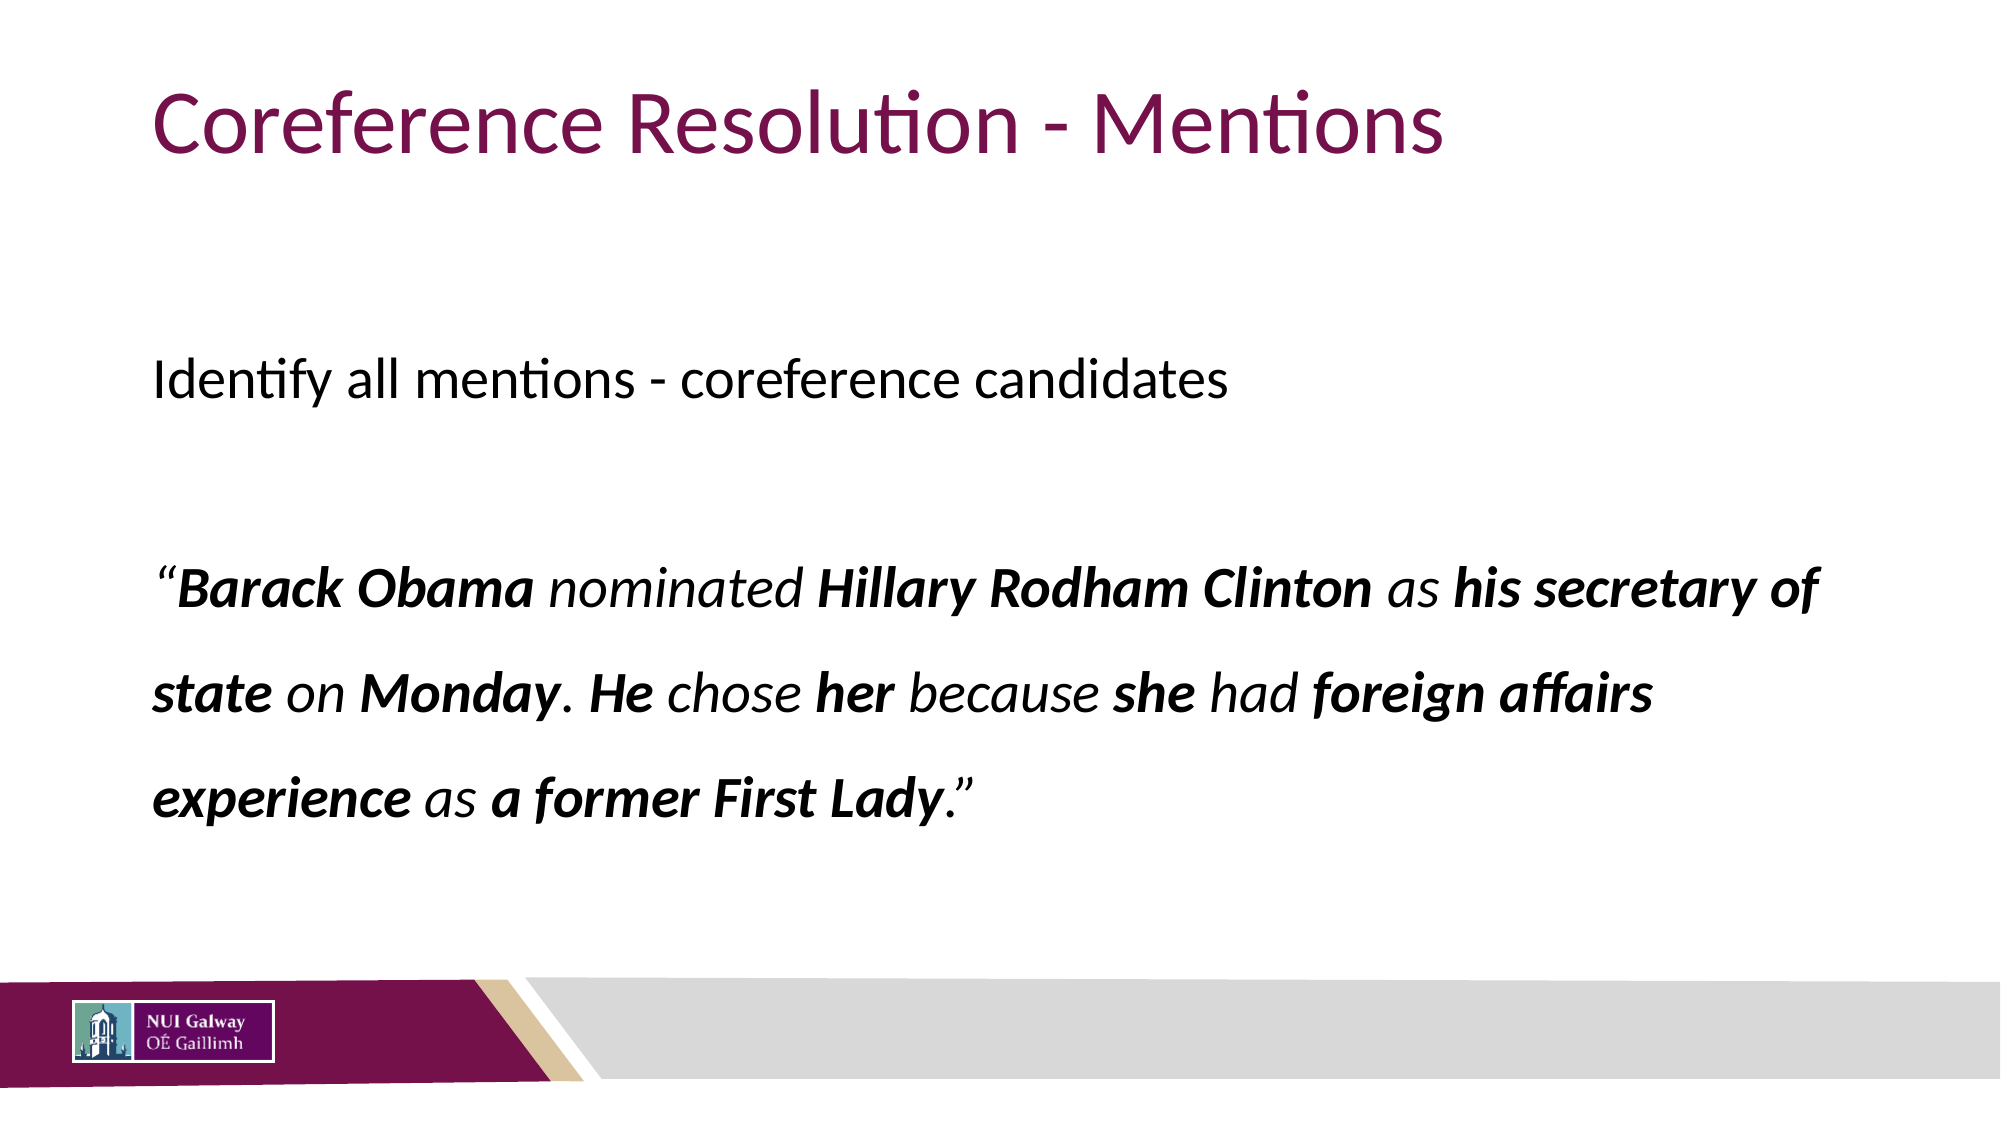

# Coreference Resolution - Mentions
Identify all mentions - coreference candidates

“Barack Obama nominated Hillary Rodham Clinton as his secretary of state on Monday. He chose her because she had foreign affairs experience as a former First Lady.”